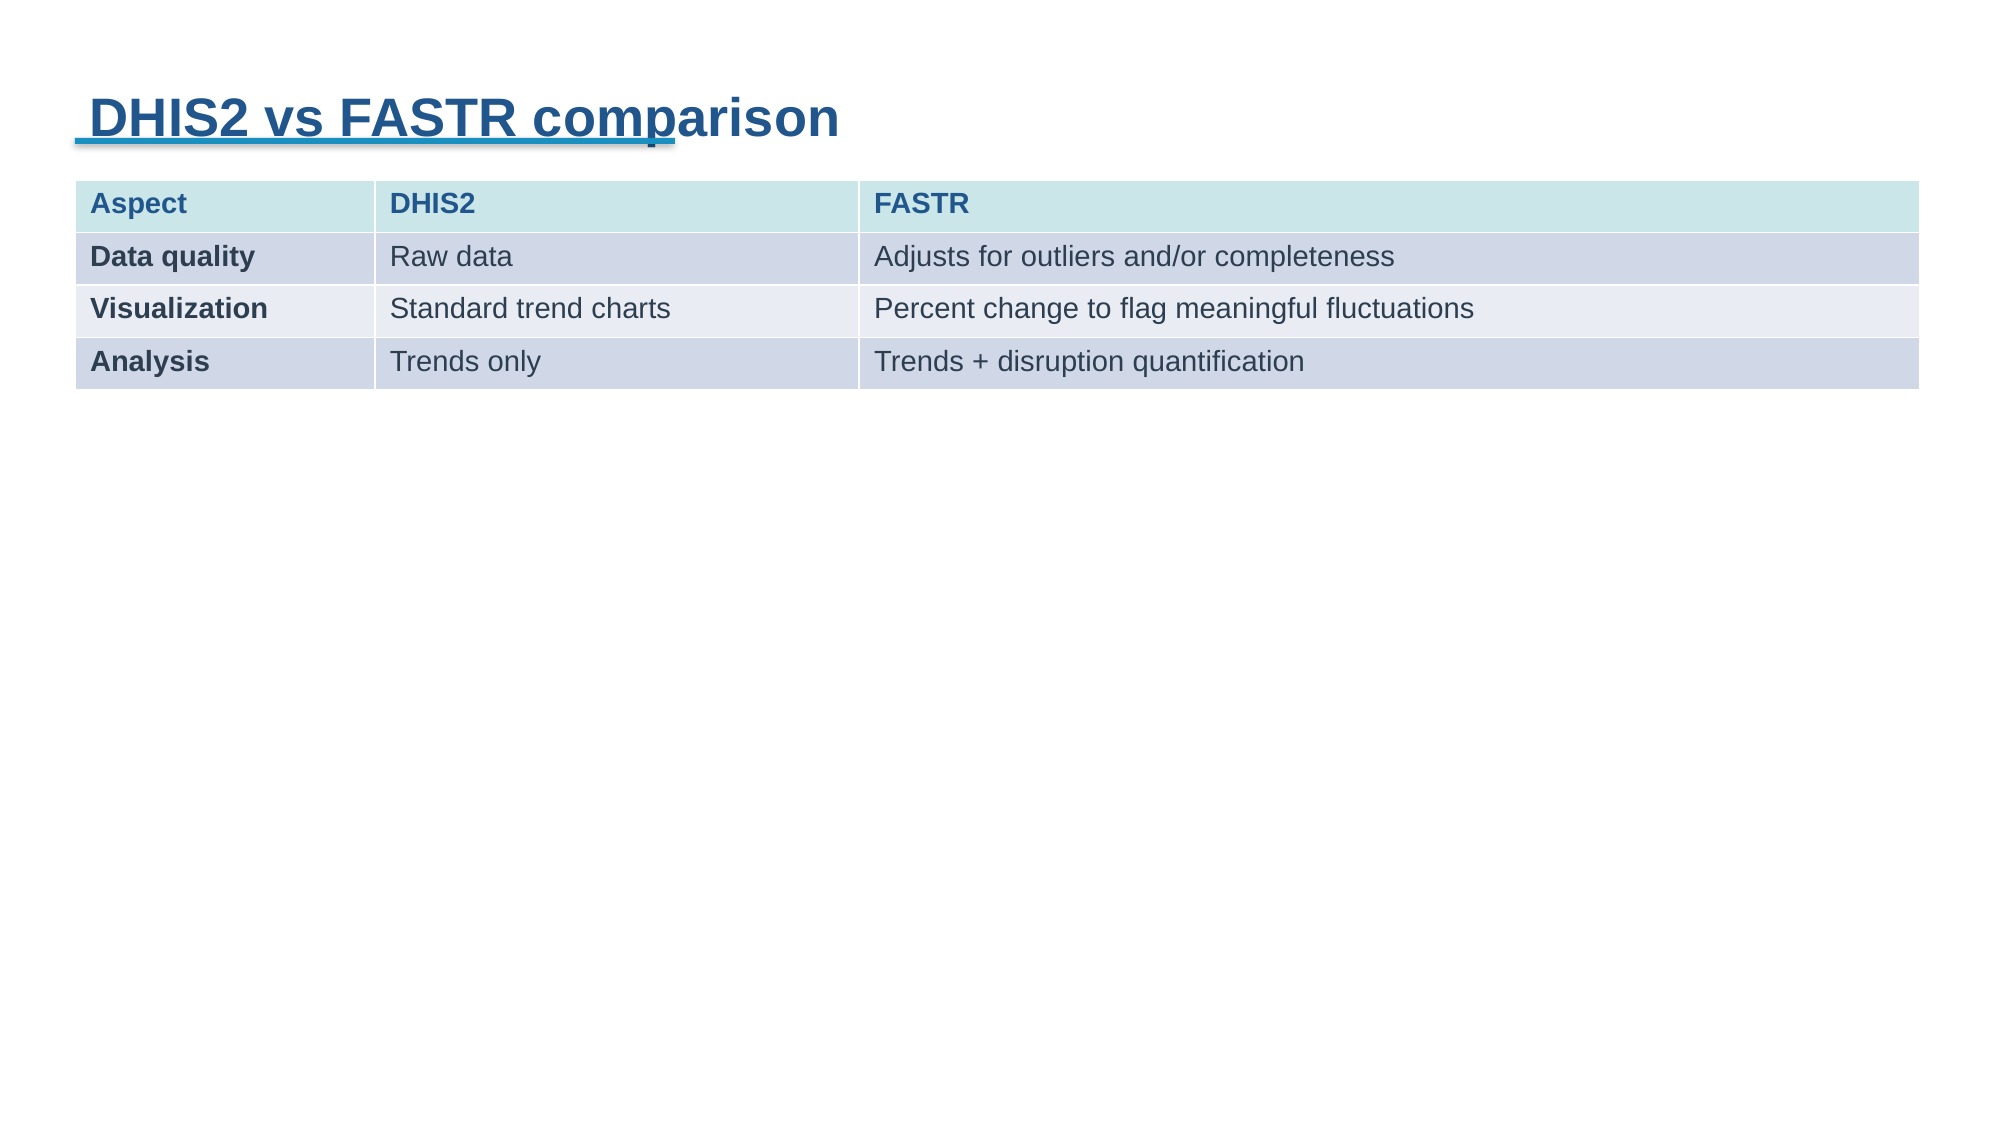

DHIS2 vs FASTR comparison

| Aspect | DHIS2 | FASTR |
| --- | --- | --- |
| Data quality | Raw data | Adjusts for outliers and/or completeness |
| Visualization | Standard trend charts | Percent change to flag meaningful fluctuations |
| Analysis | Trends only | Trends + disruption quantification |